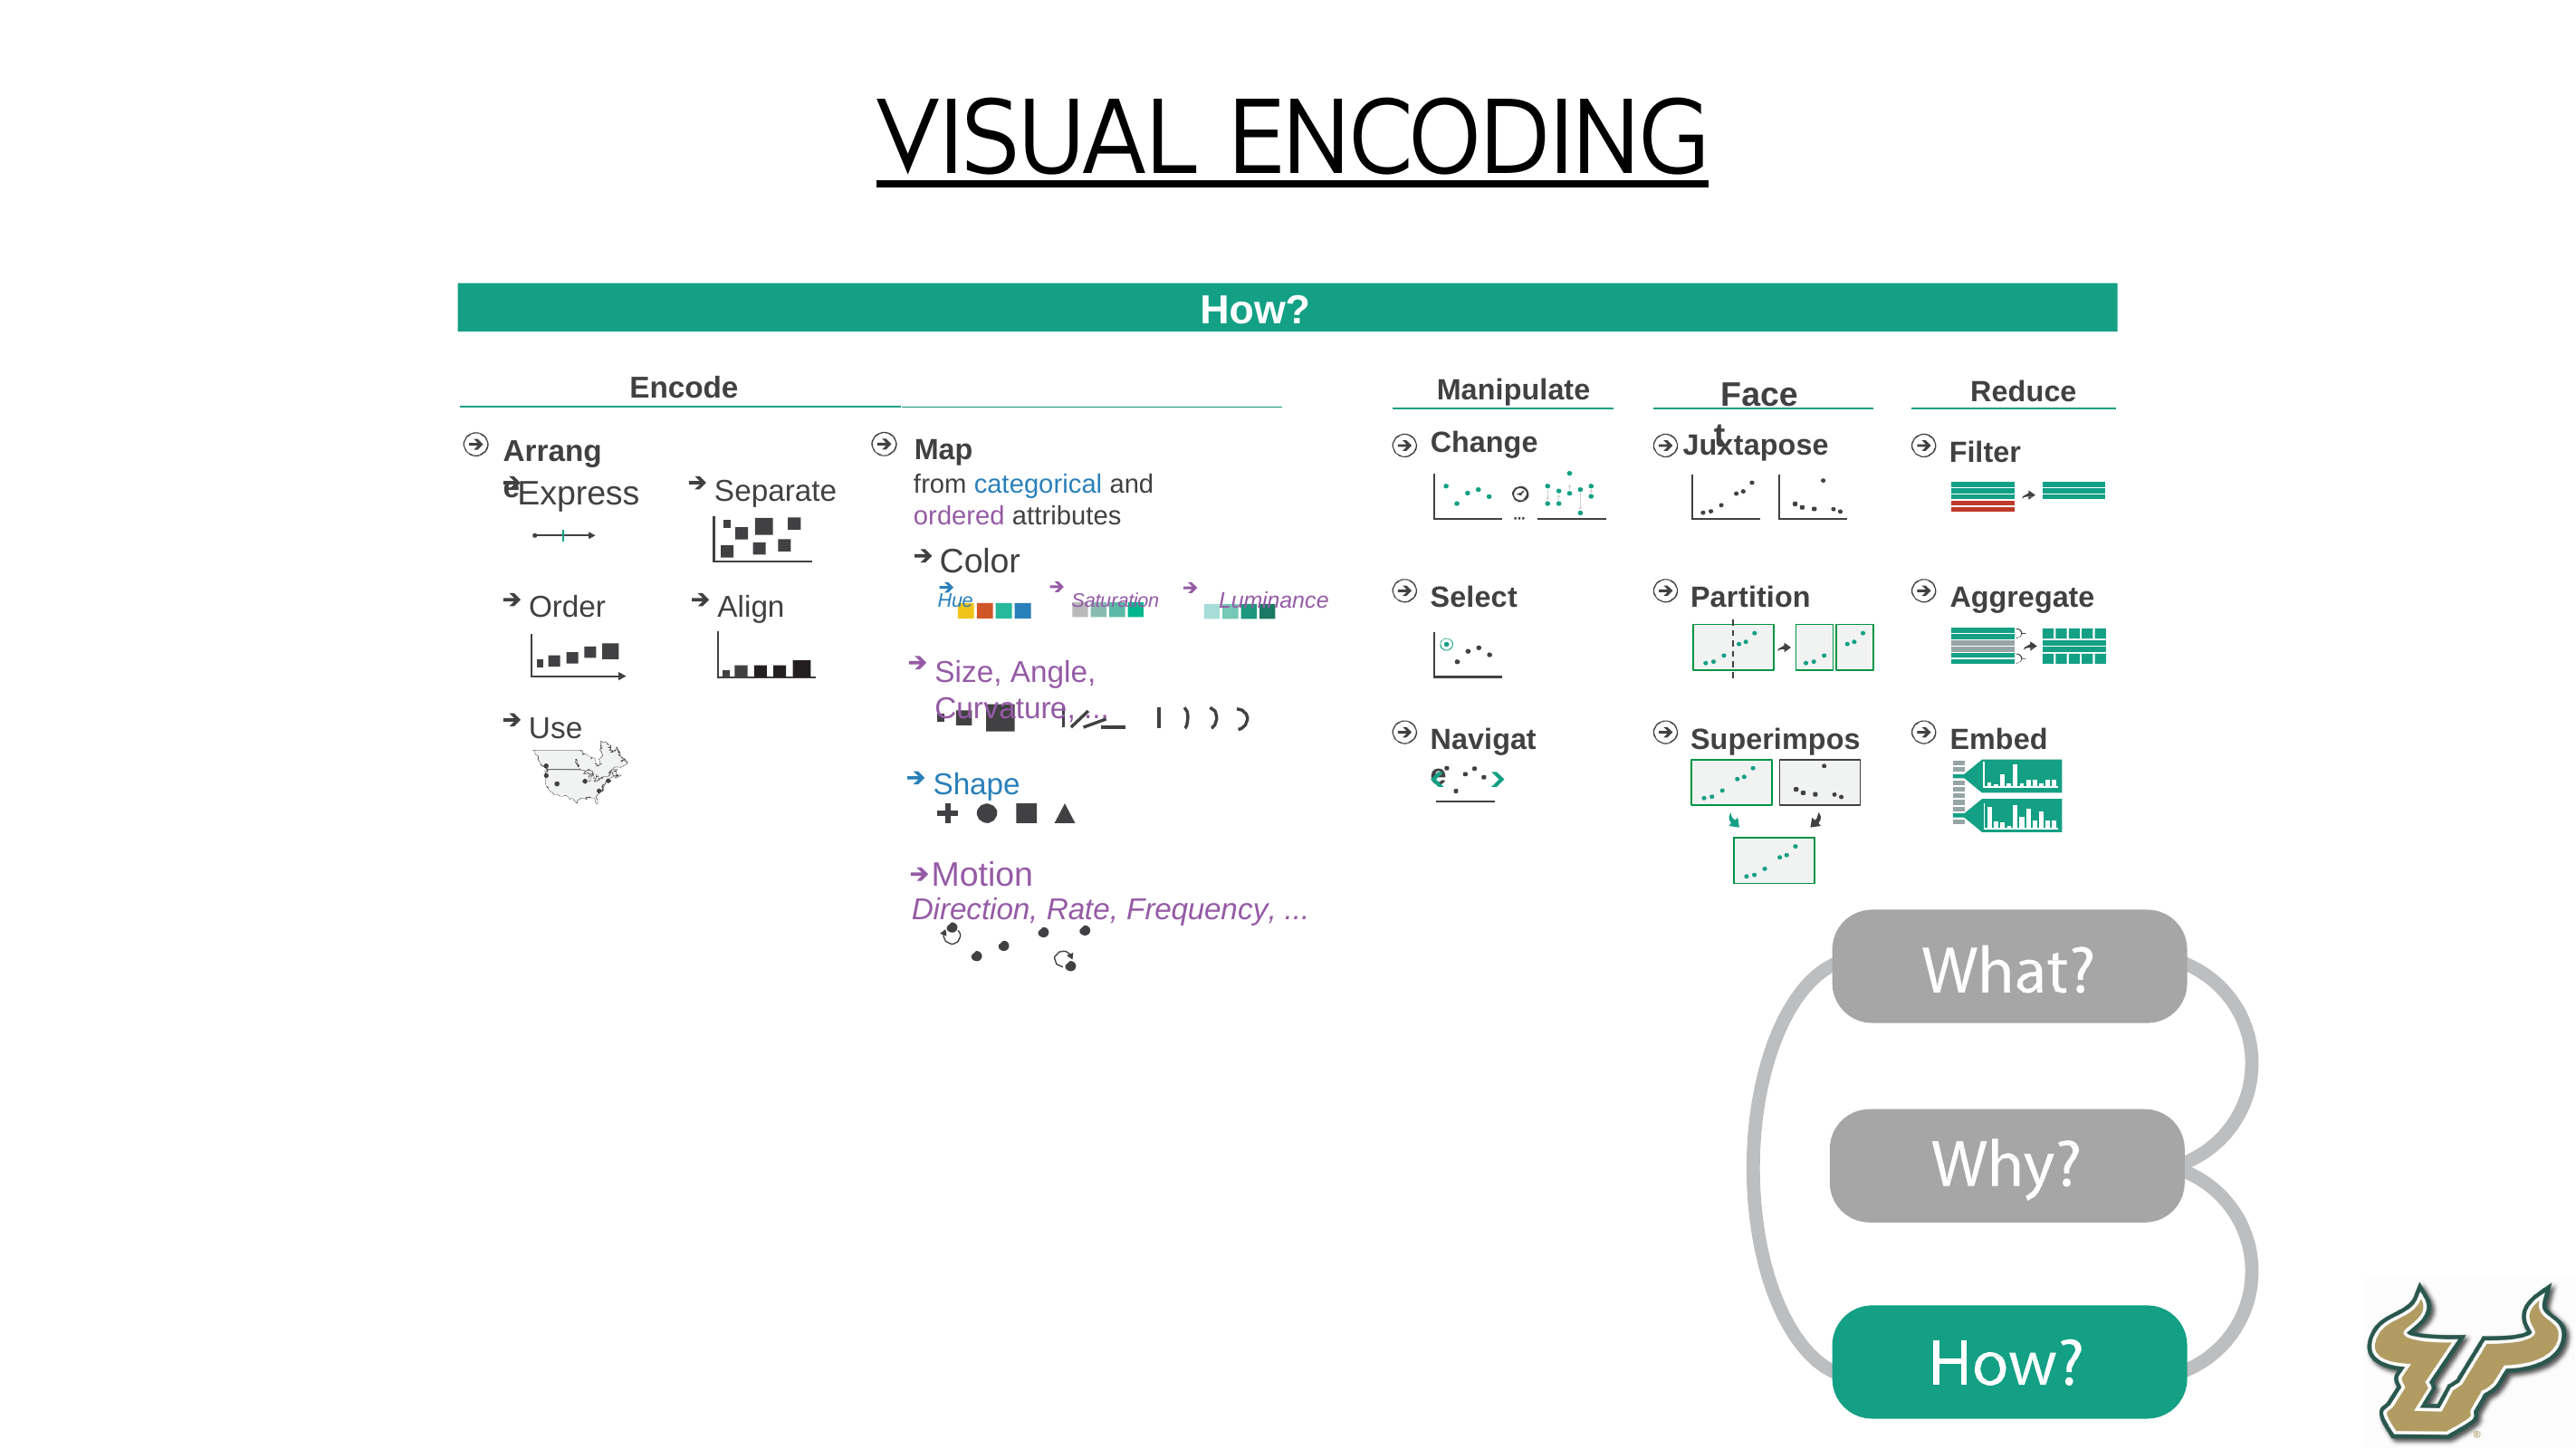

visual encoding
How?
Encode
Manipulate
Reduce

Map
from categorical and ordered attributes
Arrange

Filter

Separate

Partition
Aggregate
Select

Order
Align

Size, Angle, Curvature, ...

Use

Superimpose
Embed
Navigate

Shape

Facet
Change
Juxtapose
Express
Color
Hue                   Saturation           Luminance
Motion
Direction, Rate, Frequency, ...